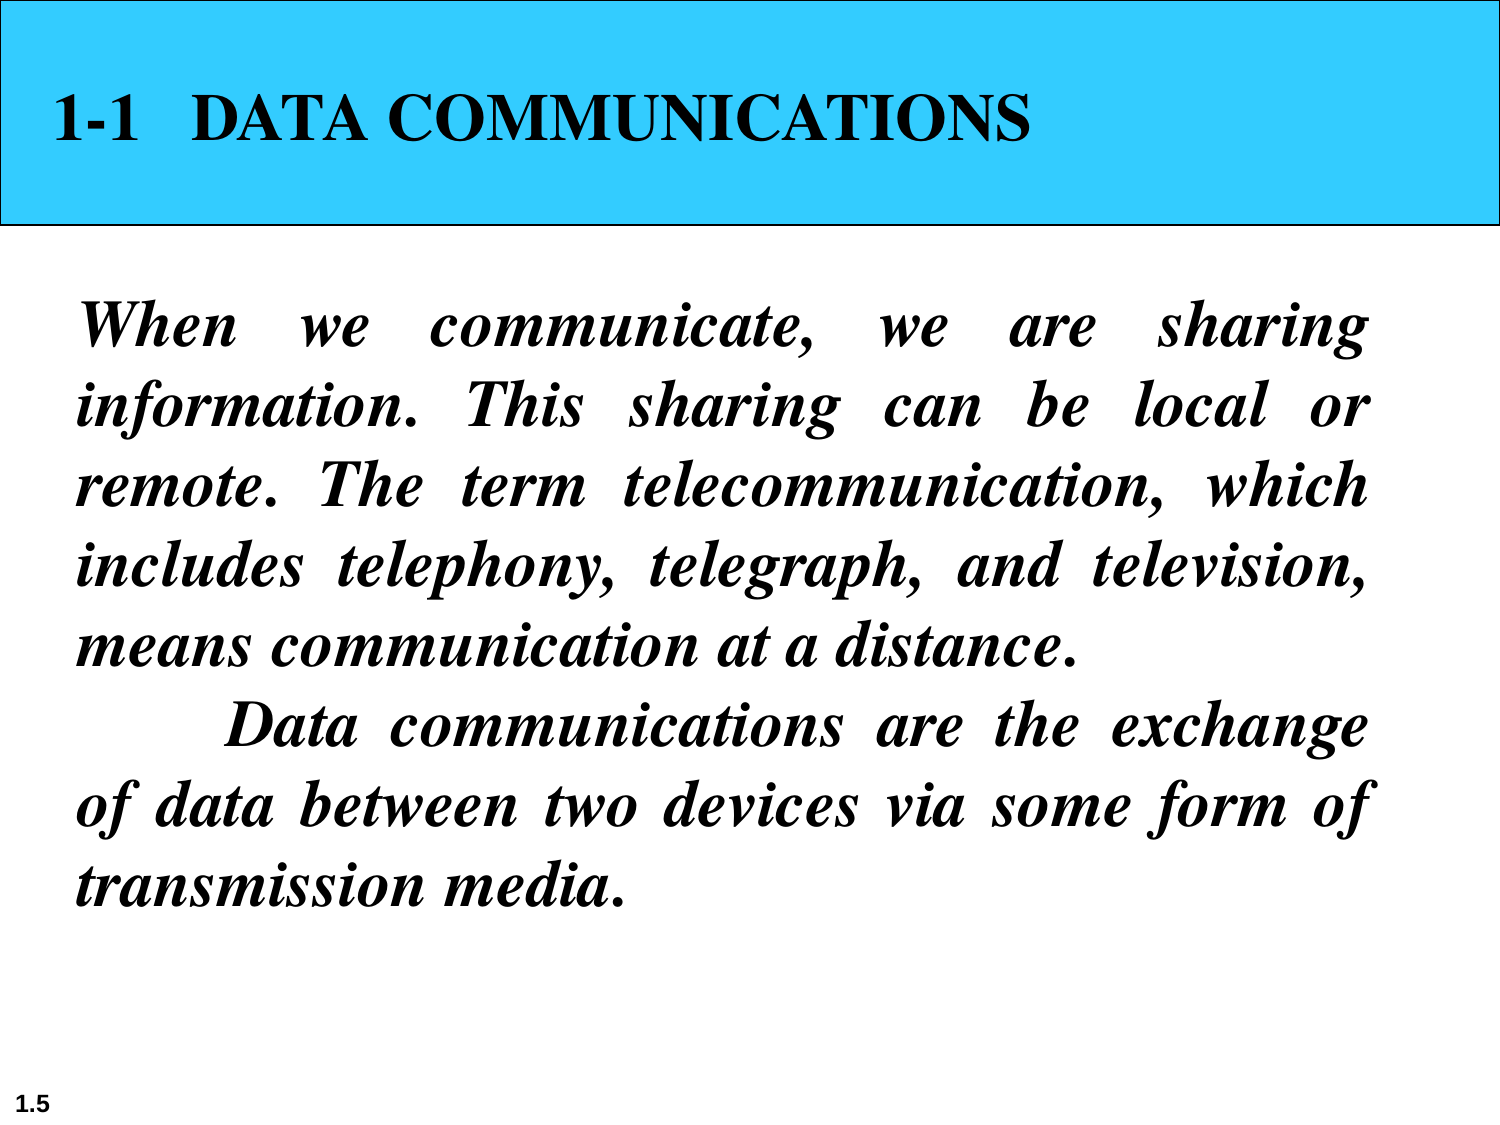

1-1   DATA COMMUNICATIONS

When we communicate, we are sharing information. This sharing can be local or remote. The term telecommunication, which includes telephony, telegraph, and television, means communication at a distance.
	Data communications are the exchange of data between two devices via some form of transmission media.
1.5